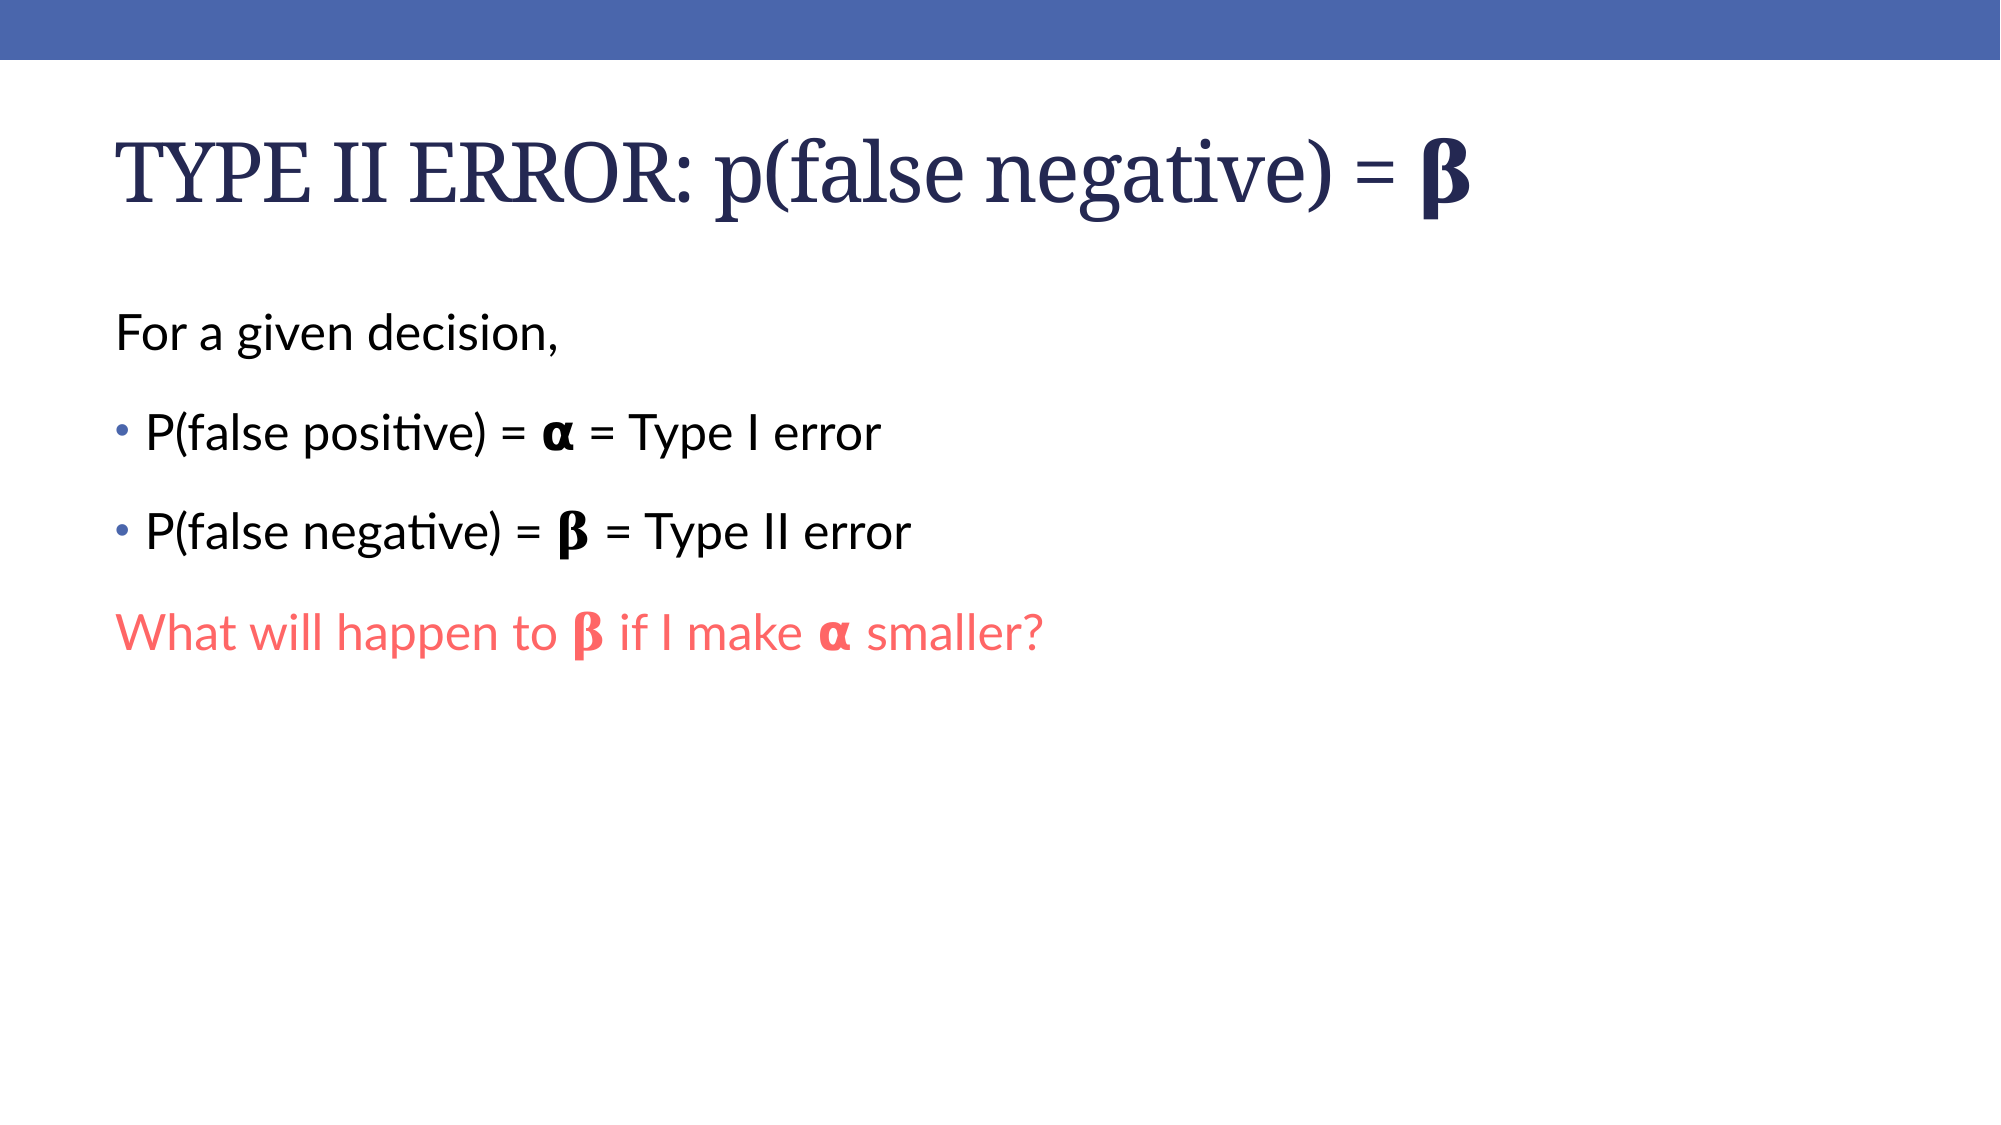

# TYPE II ERROR: p(false negative) = 𝛃
For a given decision,
P(false positive) = 𝝰 = Type I error
P(false negative) = 𝛃 = Type II error
What will happen to 𝛃 if I make 𝝰 smaller?